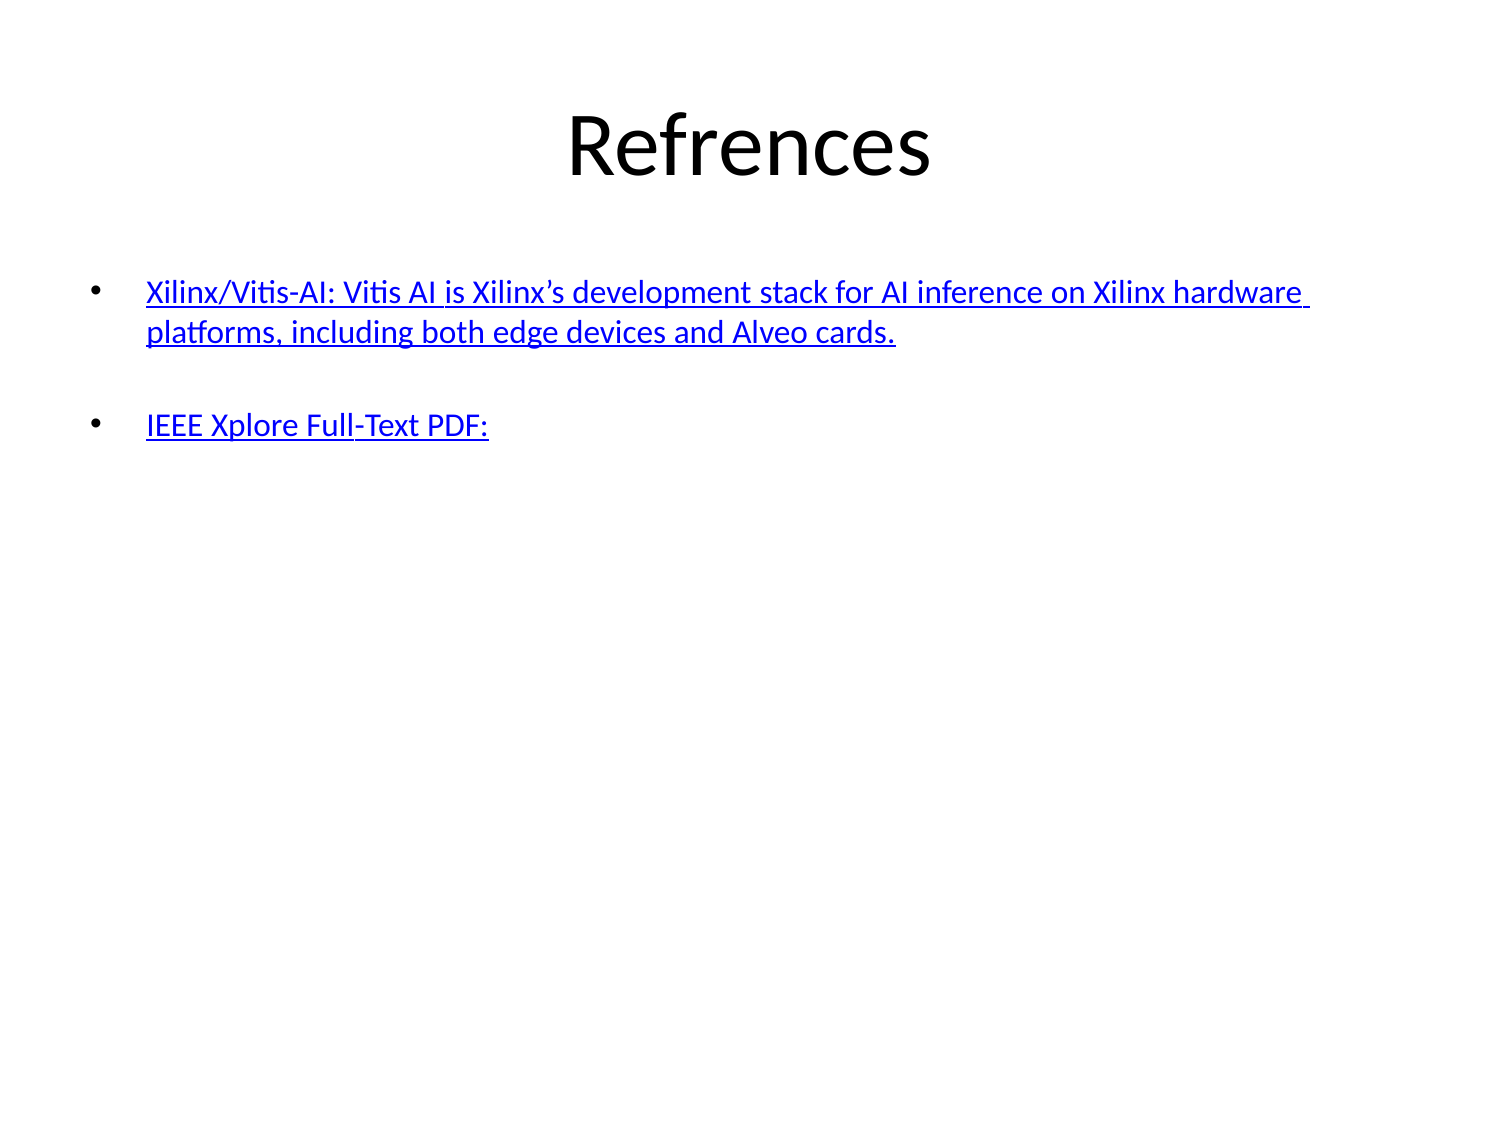

# Refrences
Xilinx/Vitis-AI: Vitis AI is Xilinx’s development stack for AI inference on Xilinx hardware platforms, including both edge devices and Alveo cards.

IEEE Xplore Full-Text PDF: